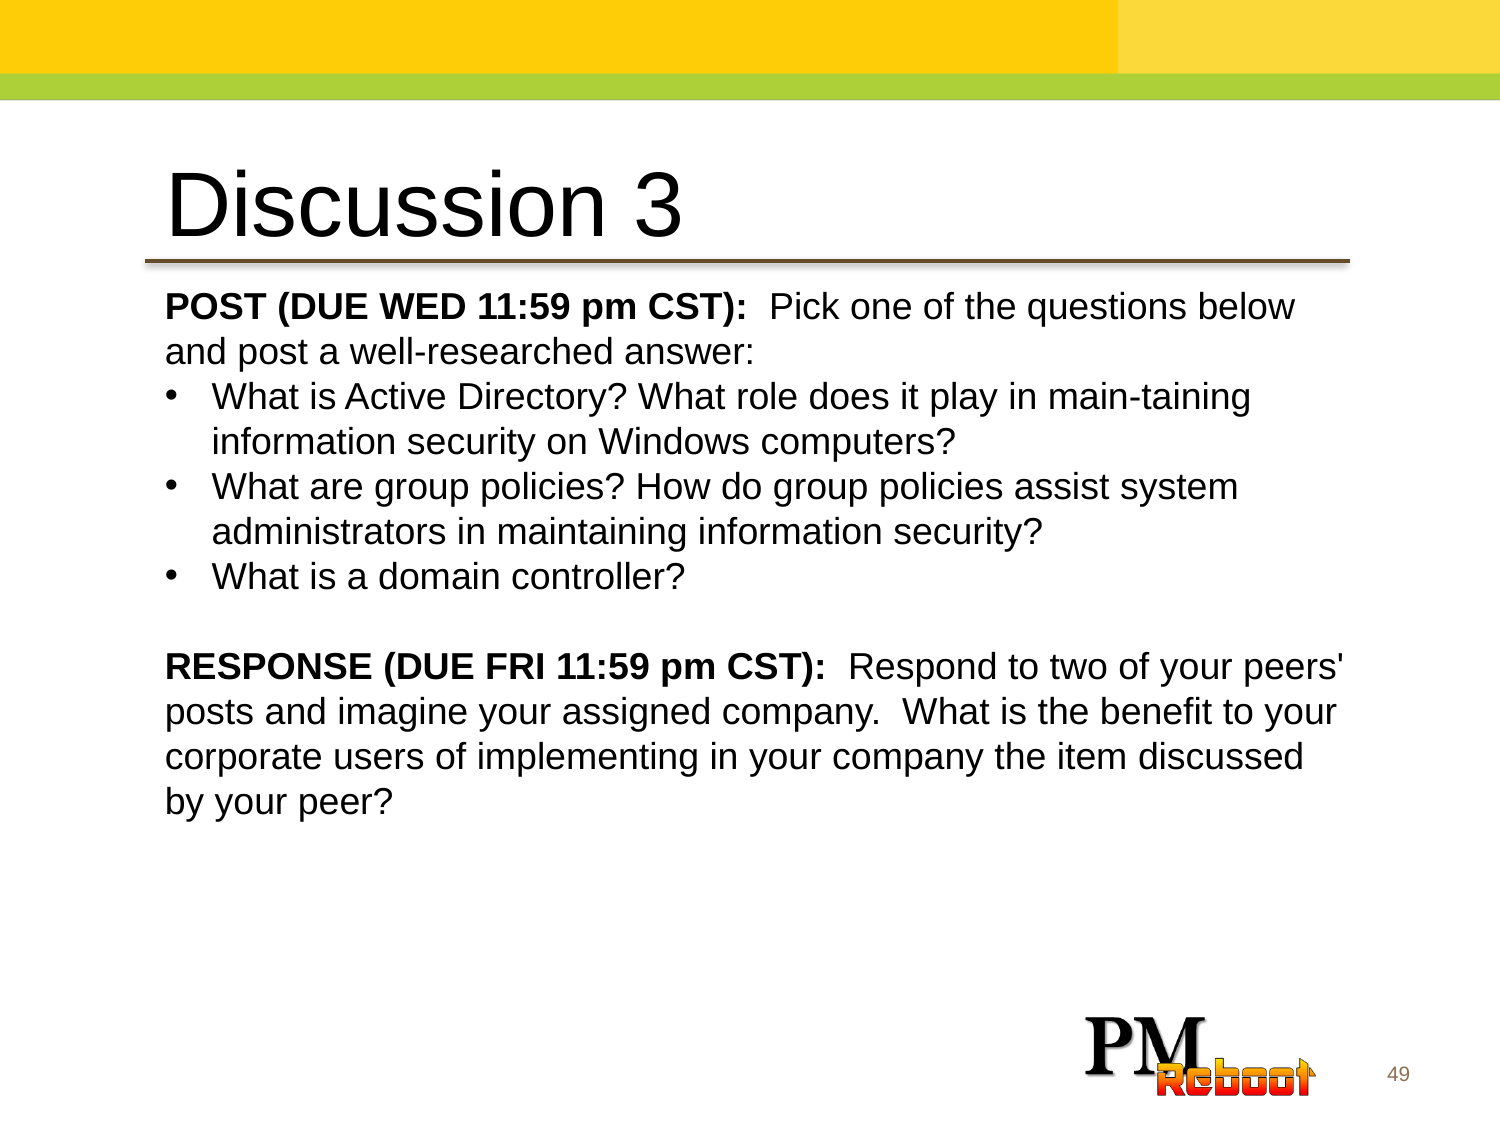

Discussion 3
POST (DUE WED 11:59 pm CST):  Pick one of the questions below and post a well-researched answer:
What is Active Directory? What role does it play in main-taining information security on Windows computers?
What are group policies? How do group policies assist system administrators in maintaining information security?
What is a domain controller?

RESPONSE (DUE FRI 11:59 pm CST):  Respond to two of your peers' posts and imagine your assigned company.  What is the benefit to your corporate users of implementing in your company the item discussed by your peer?
49